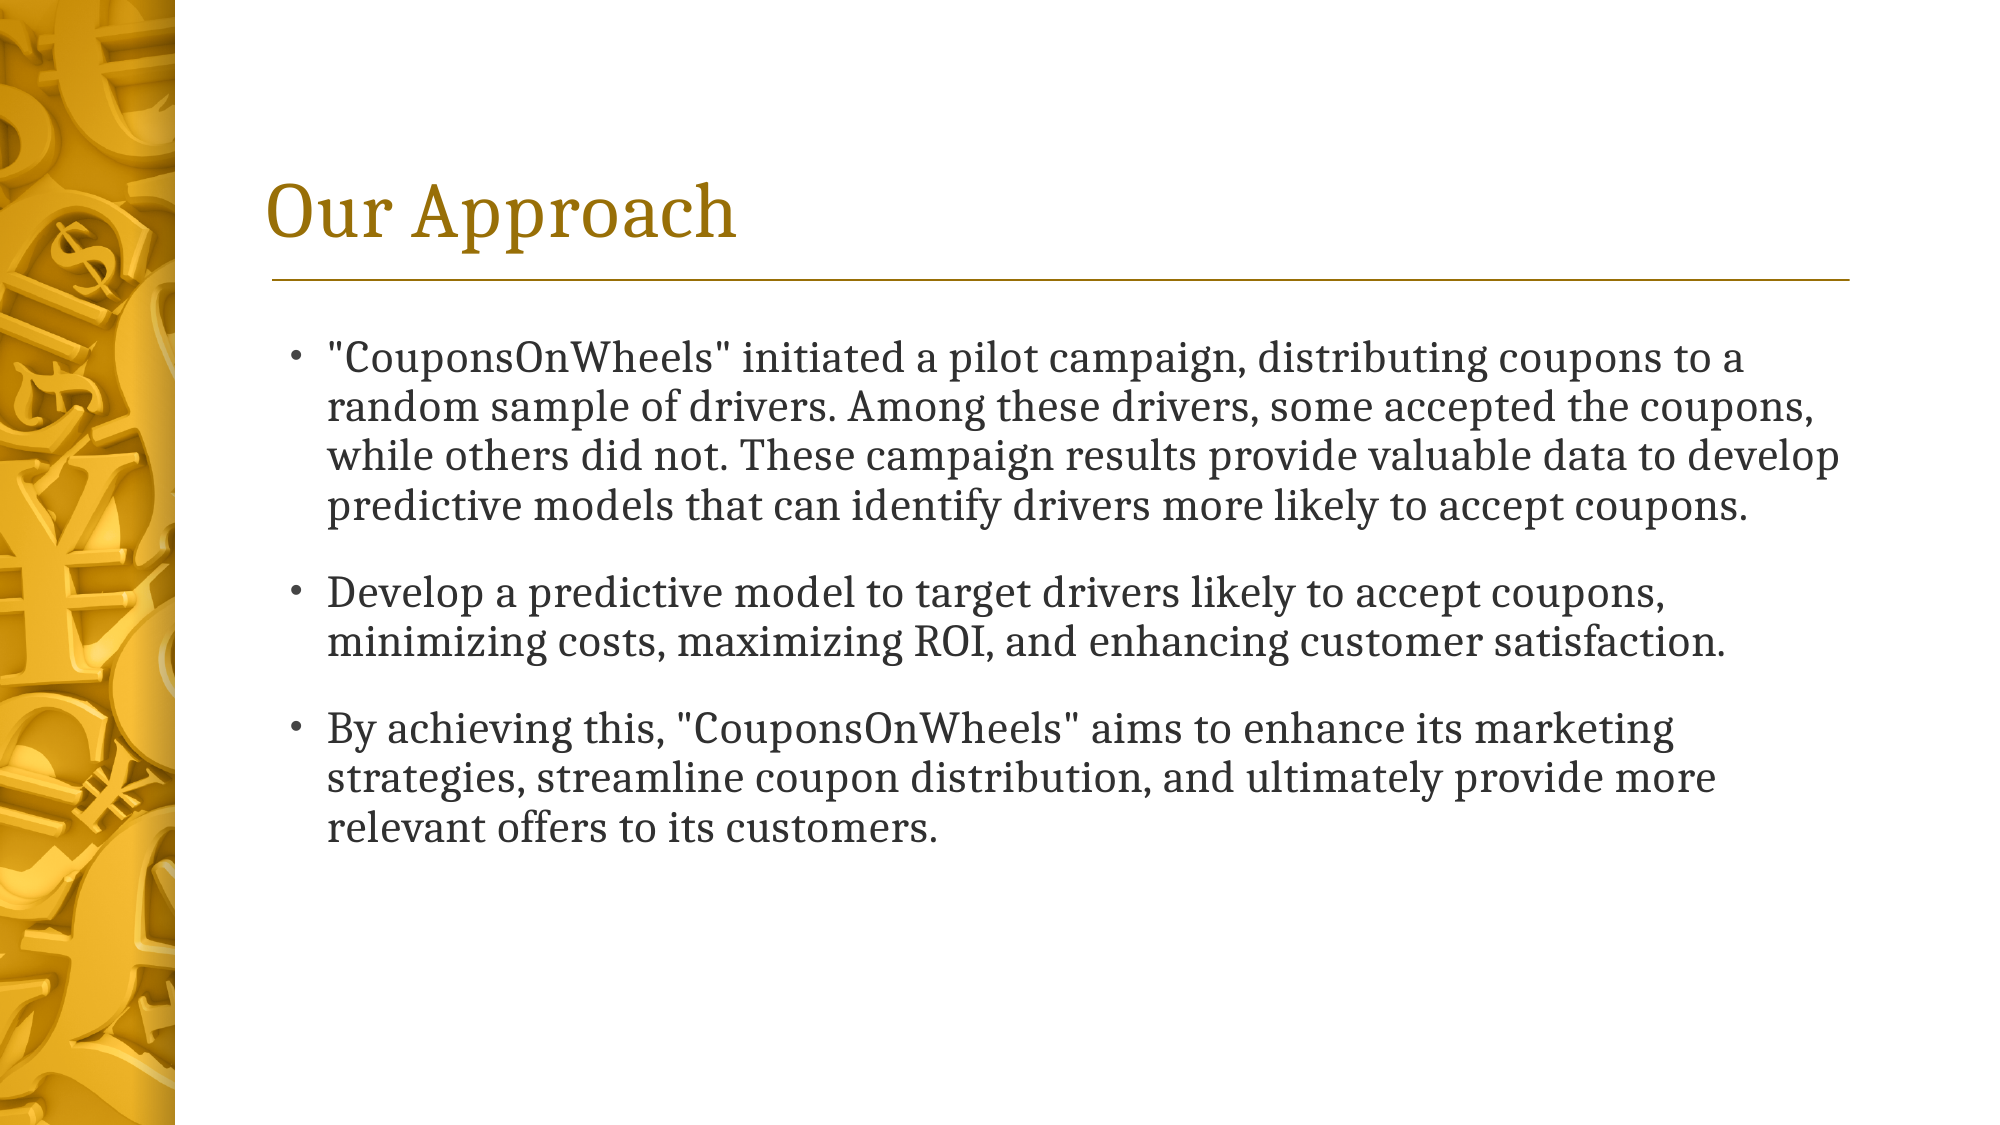

# Our Approach
"CouponsOnWheels" initiated a pilot campaign, distributing coupons to a random sample of drivers. Among these drivers, some accepted the coupons, while others did not. These campaign results provide valuable data to develop predictive models that can identify drivers more likely to accept coupons.
Develop a predictive model to target drivers likely to accept coupons, minimizing costs, maximizing ROI, and enhancing customer satisfaction.
By achieving this, "CouponsOnWheels" aims to enhance its marketing strategies, streamline coupon distribution, and ultimately provide more relevant offers to its customers.